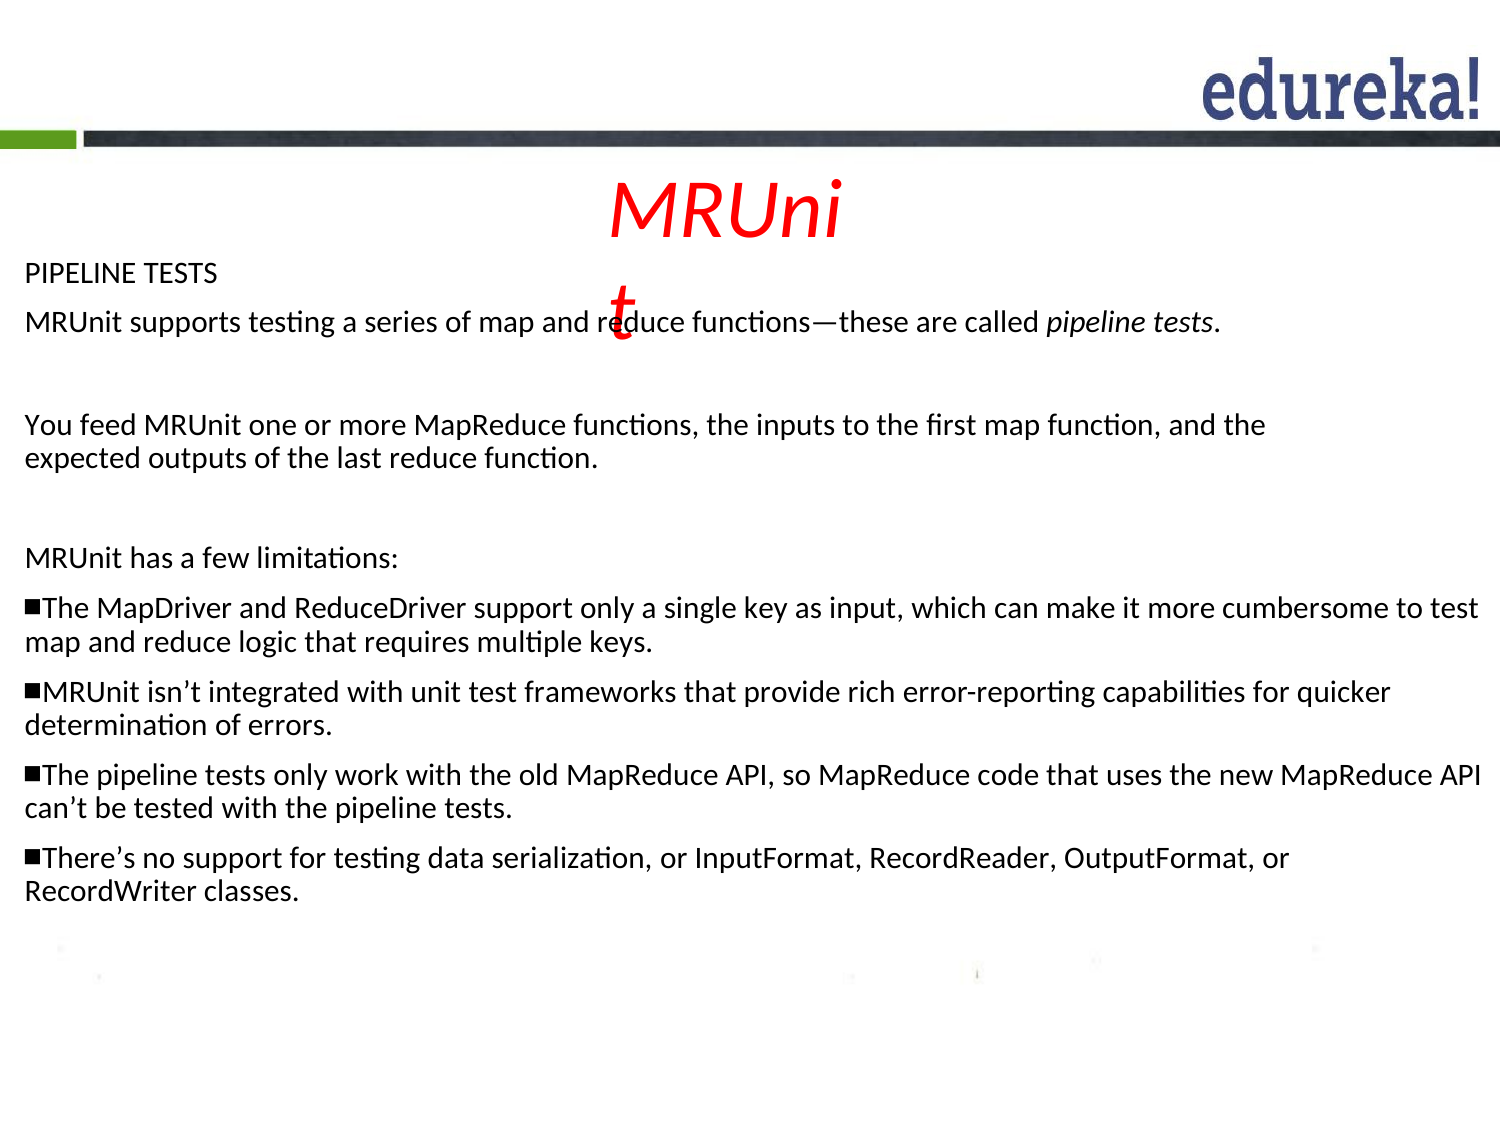

MRUnit
PIPELINE TESTS
MRUnit supports testing a series of map and reduce functions—these are called pipeline tests.

You feed MRUnit one or more MapReduce functions, the inputs to the first map function, and the expected outputs of the last reduce function.

MRUnit has a few limitations:
The MapDriver and ReduceDriver support only a single key as input, which can make it more cumbersome to test map and reduce logic that requires multiple keys.
MRUnit isn’t integrated with unit test frameworks that provide rich error-reporting capabilities for quicker determination of errors.
The pipeline tests only work with the old MapReduce API, so MapReduce code that uses the new MapReduce API can’t be tested with the pipeline tests.
There’s no support for testing data serialization, or InputFormat, RecordReader, OutputFormat, or RecordWriter classes.